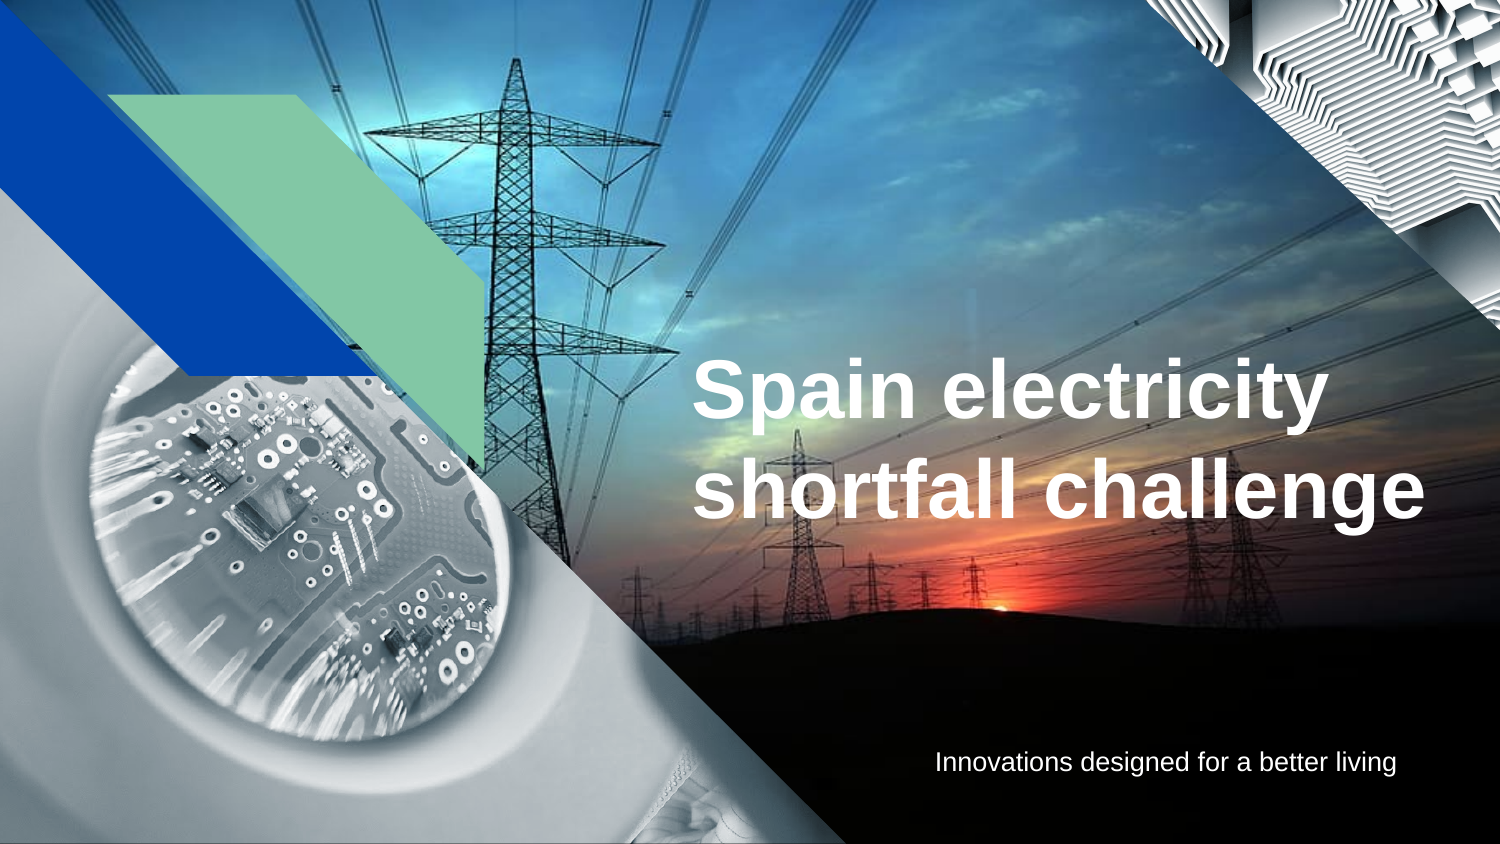

# Spain electricity shortfall challenge
Innovations designed for a better living